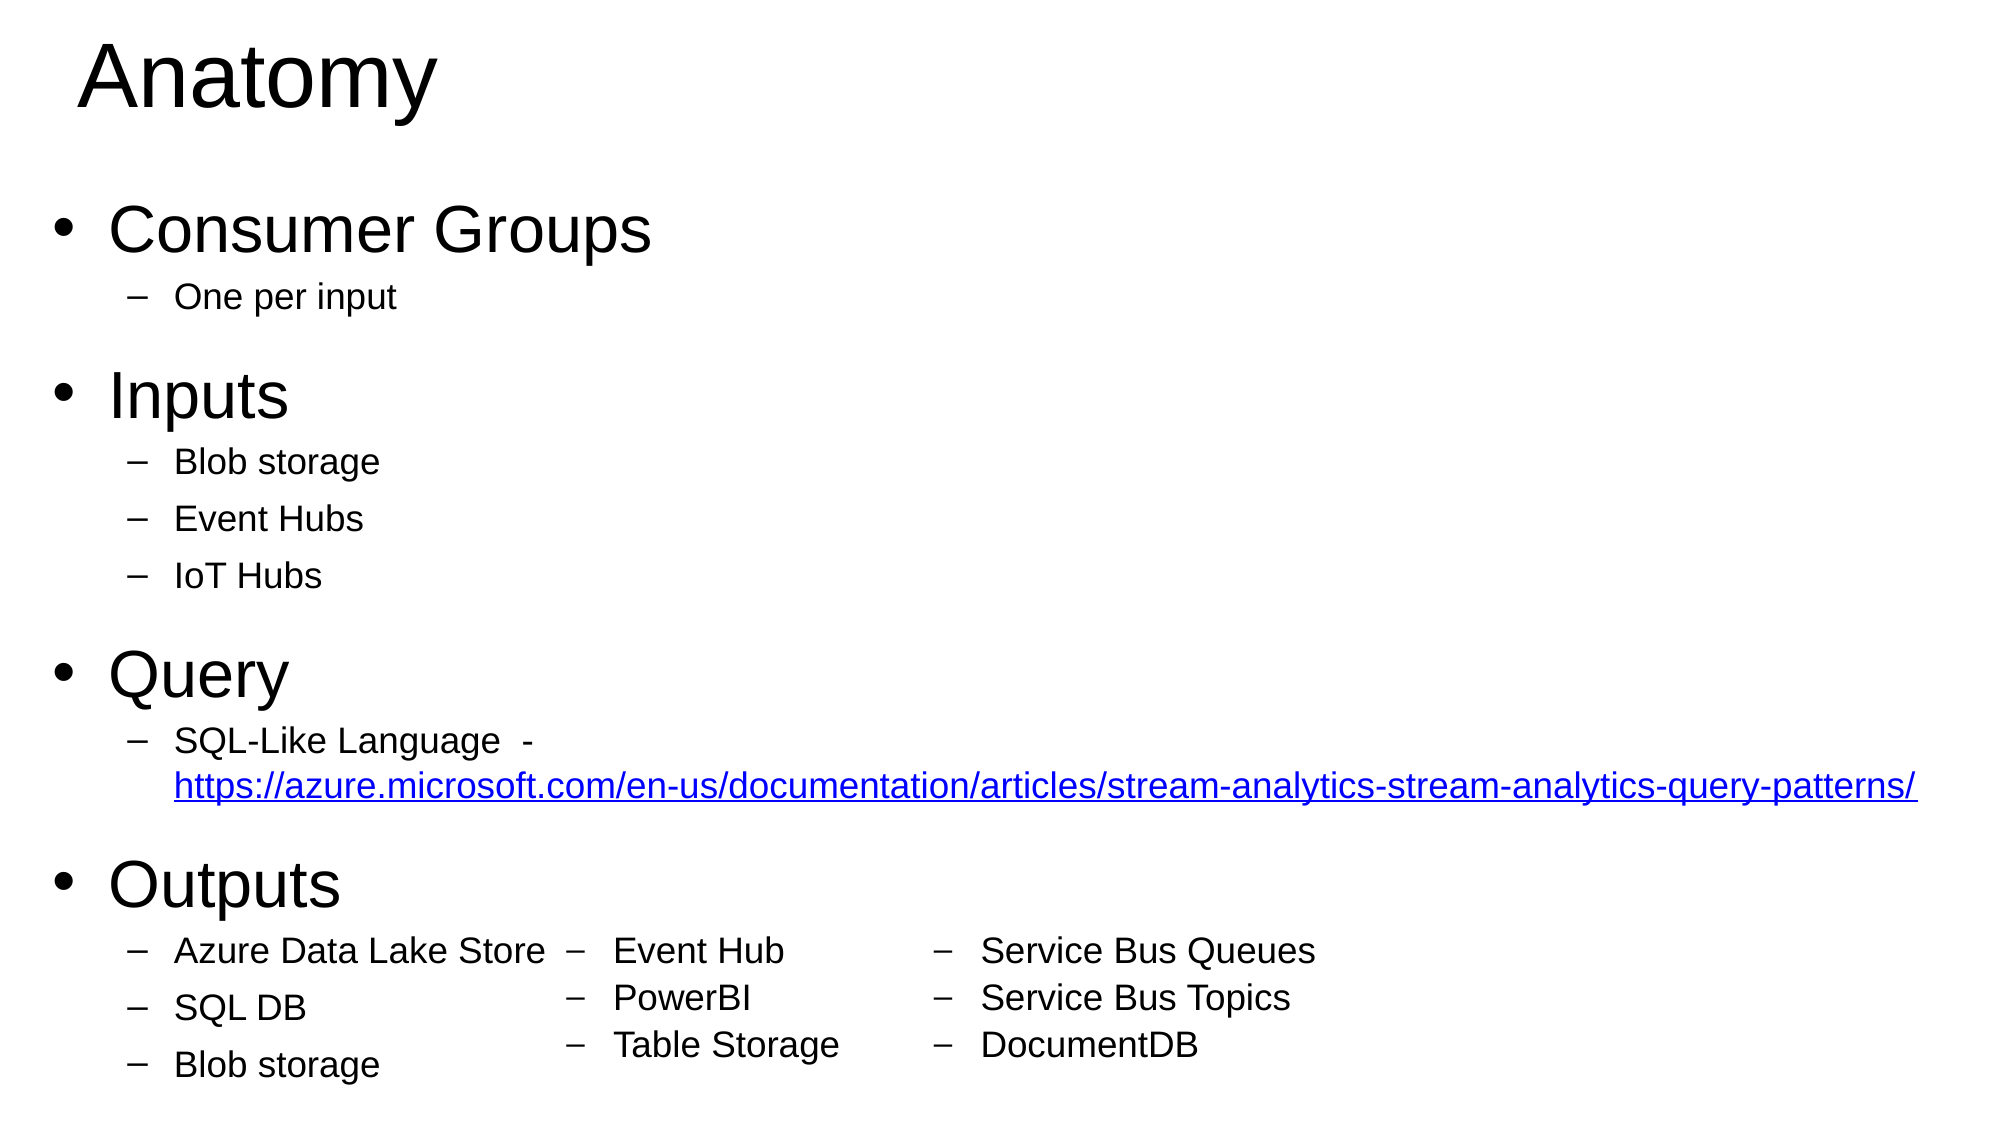

# Anatomy
Consumer Groups
One per input
Inputs
Blob storage
Event Hubs
IoT Hubs
Query
SQL-Like Language  - https://azure.microsoft.com/en-us/documentation/articles/stream-analytics-stream-analytics-query-patterns/
Outputs
Azure Data Lake Store
SQL DB
Blob storage
Event Hub
PowerBI
Table Storage
Service Bus Queues
Service Bus Topics
DocumentDB